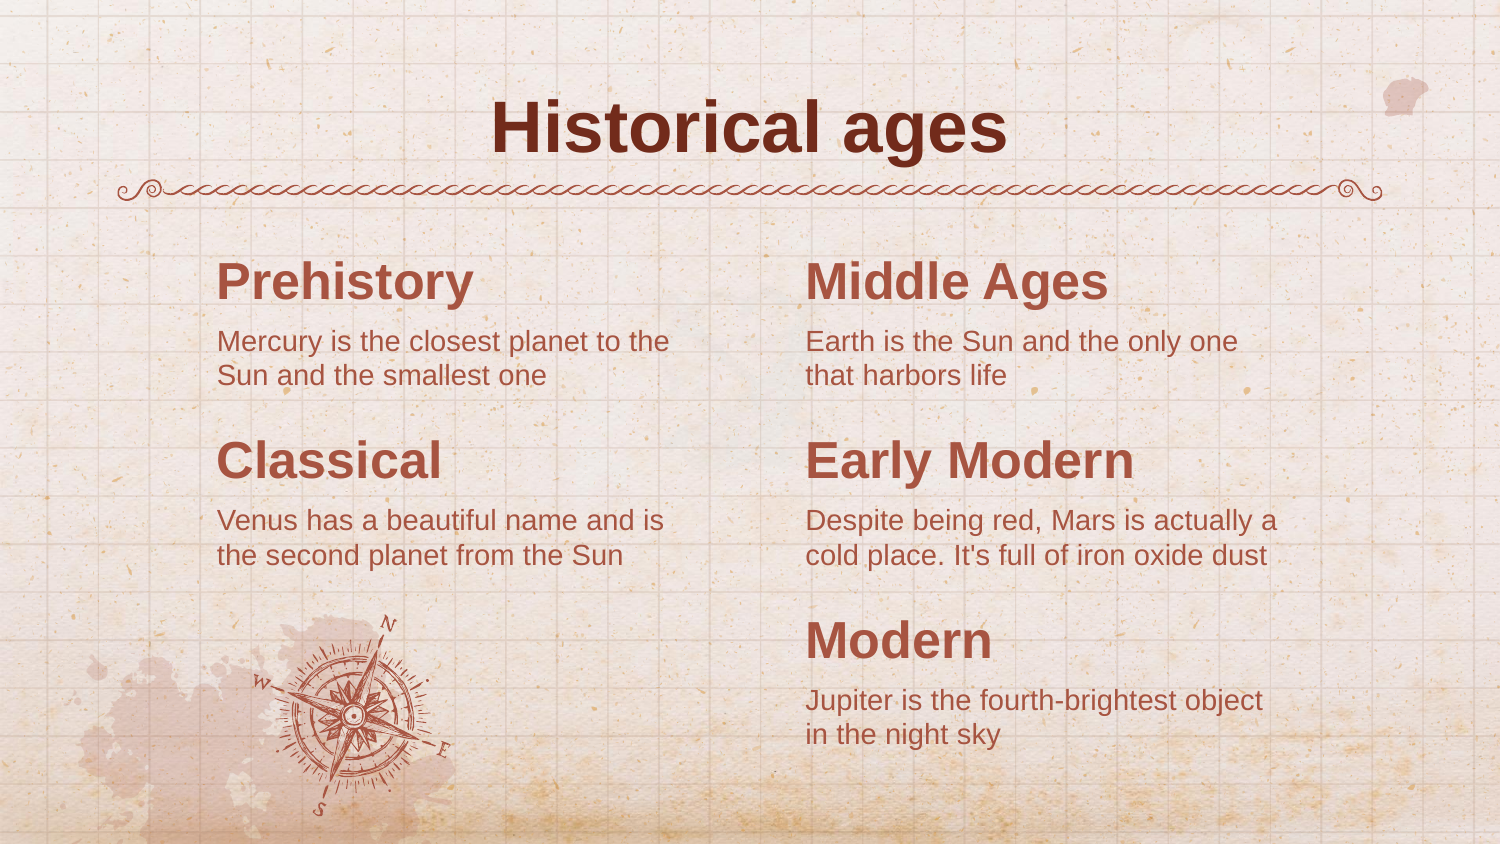

# Historical ages
Prehistory
Middle Ages
Mercury is the closest planet to the Sun and the smallest one
Earth is the Sun and the only one that harbors life
Classical
Early Modern
Venus has a beautiful name and is the second planet from the Sun
Despite being red, Mars is actually a cold place. It's full of iron oxide dust

Modern
Jupiter is the fourth-brightest object in the night sky